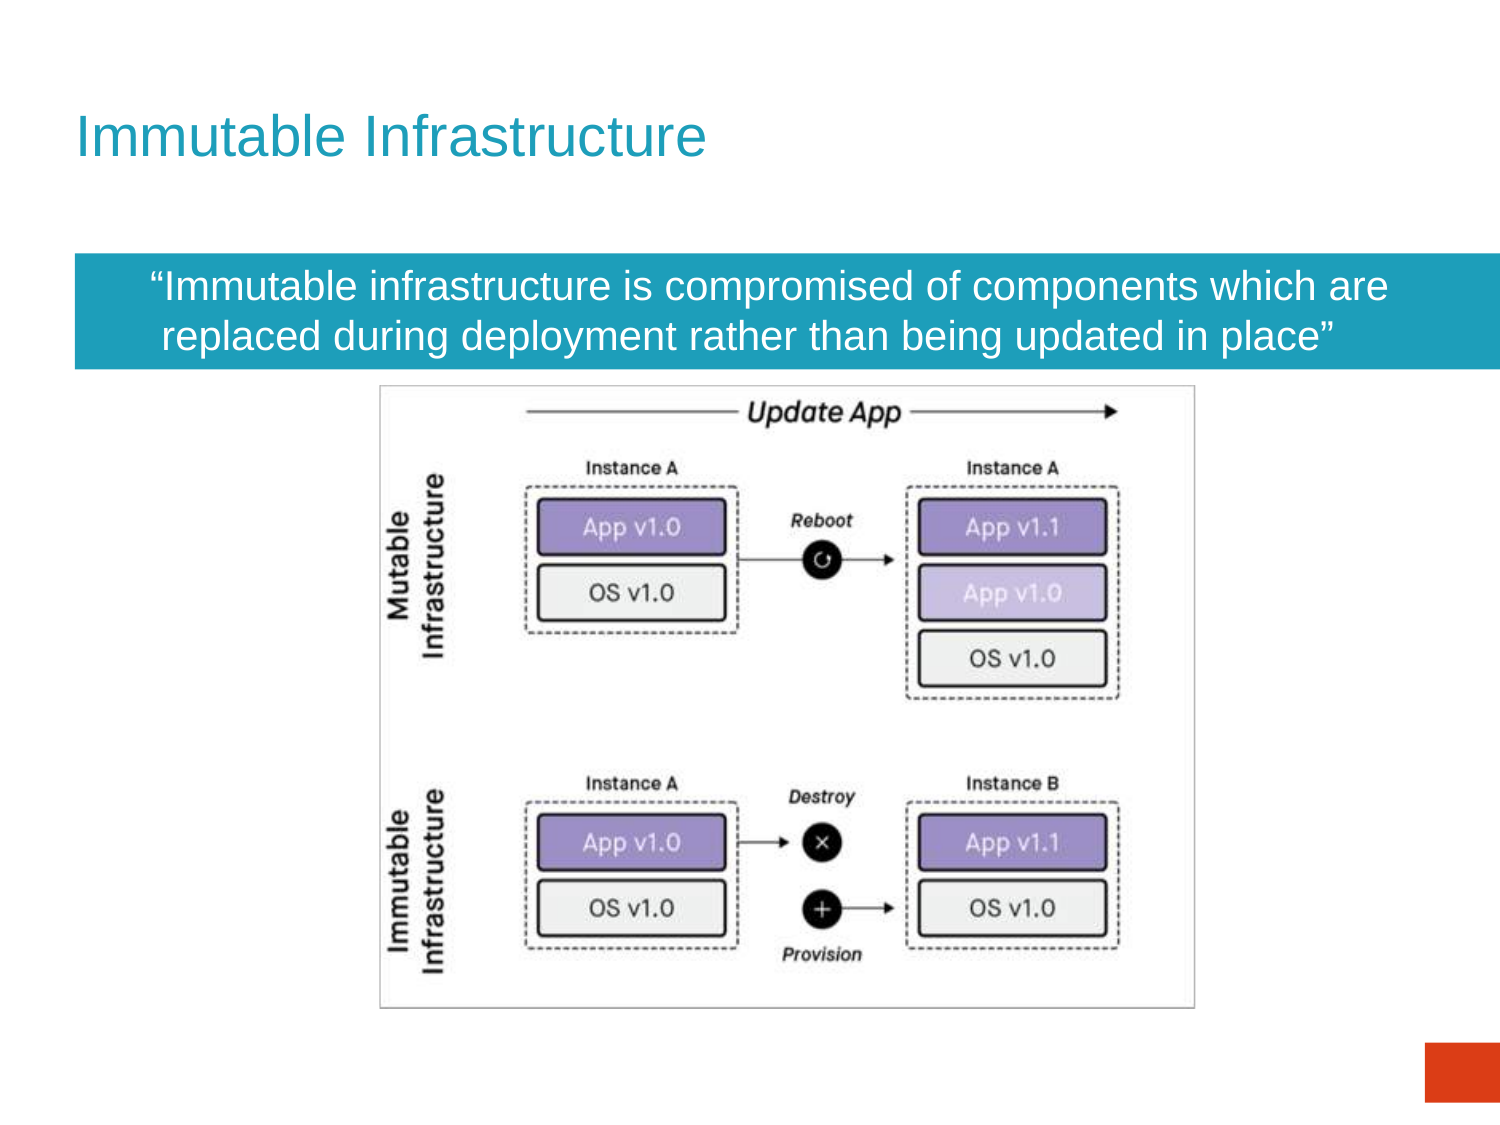

Immutable Infrastructure

“Immutable infrastructure is compromised of components which are  replaced during deployment rather than being updated in place”